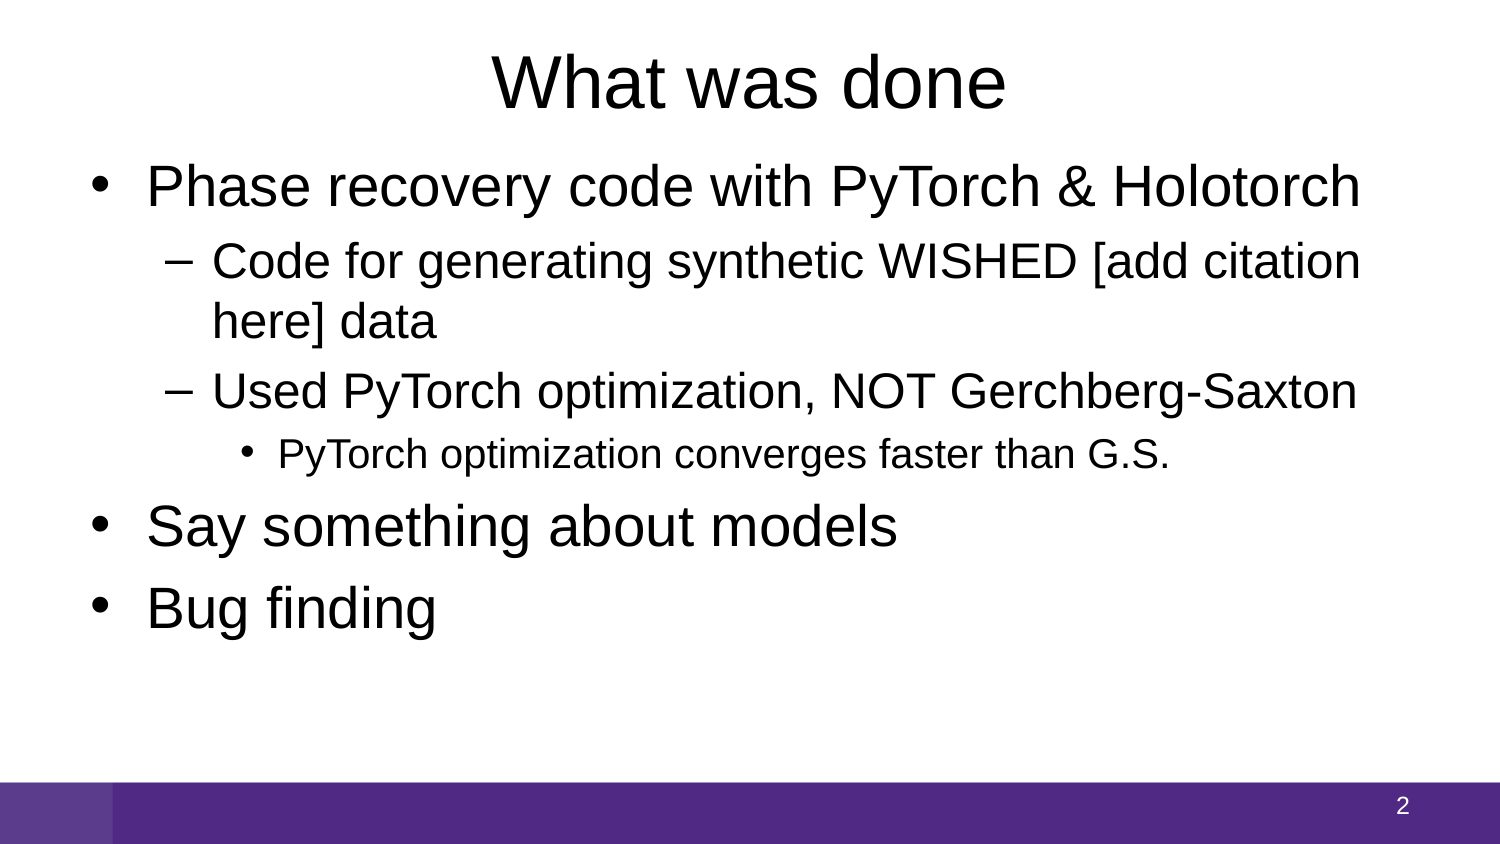

# What was done
Phase recovery code with PyTorch & Holotorch
Code for generating synthetic WISHED [add citation here] data
Used PyTorch optimization, NOT Gerchberg-Saxton
PyTorch optimization converges faster than G.S.
Say something about models
Bug finding
2